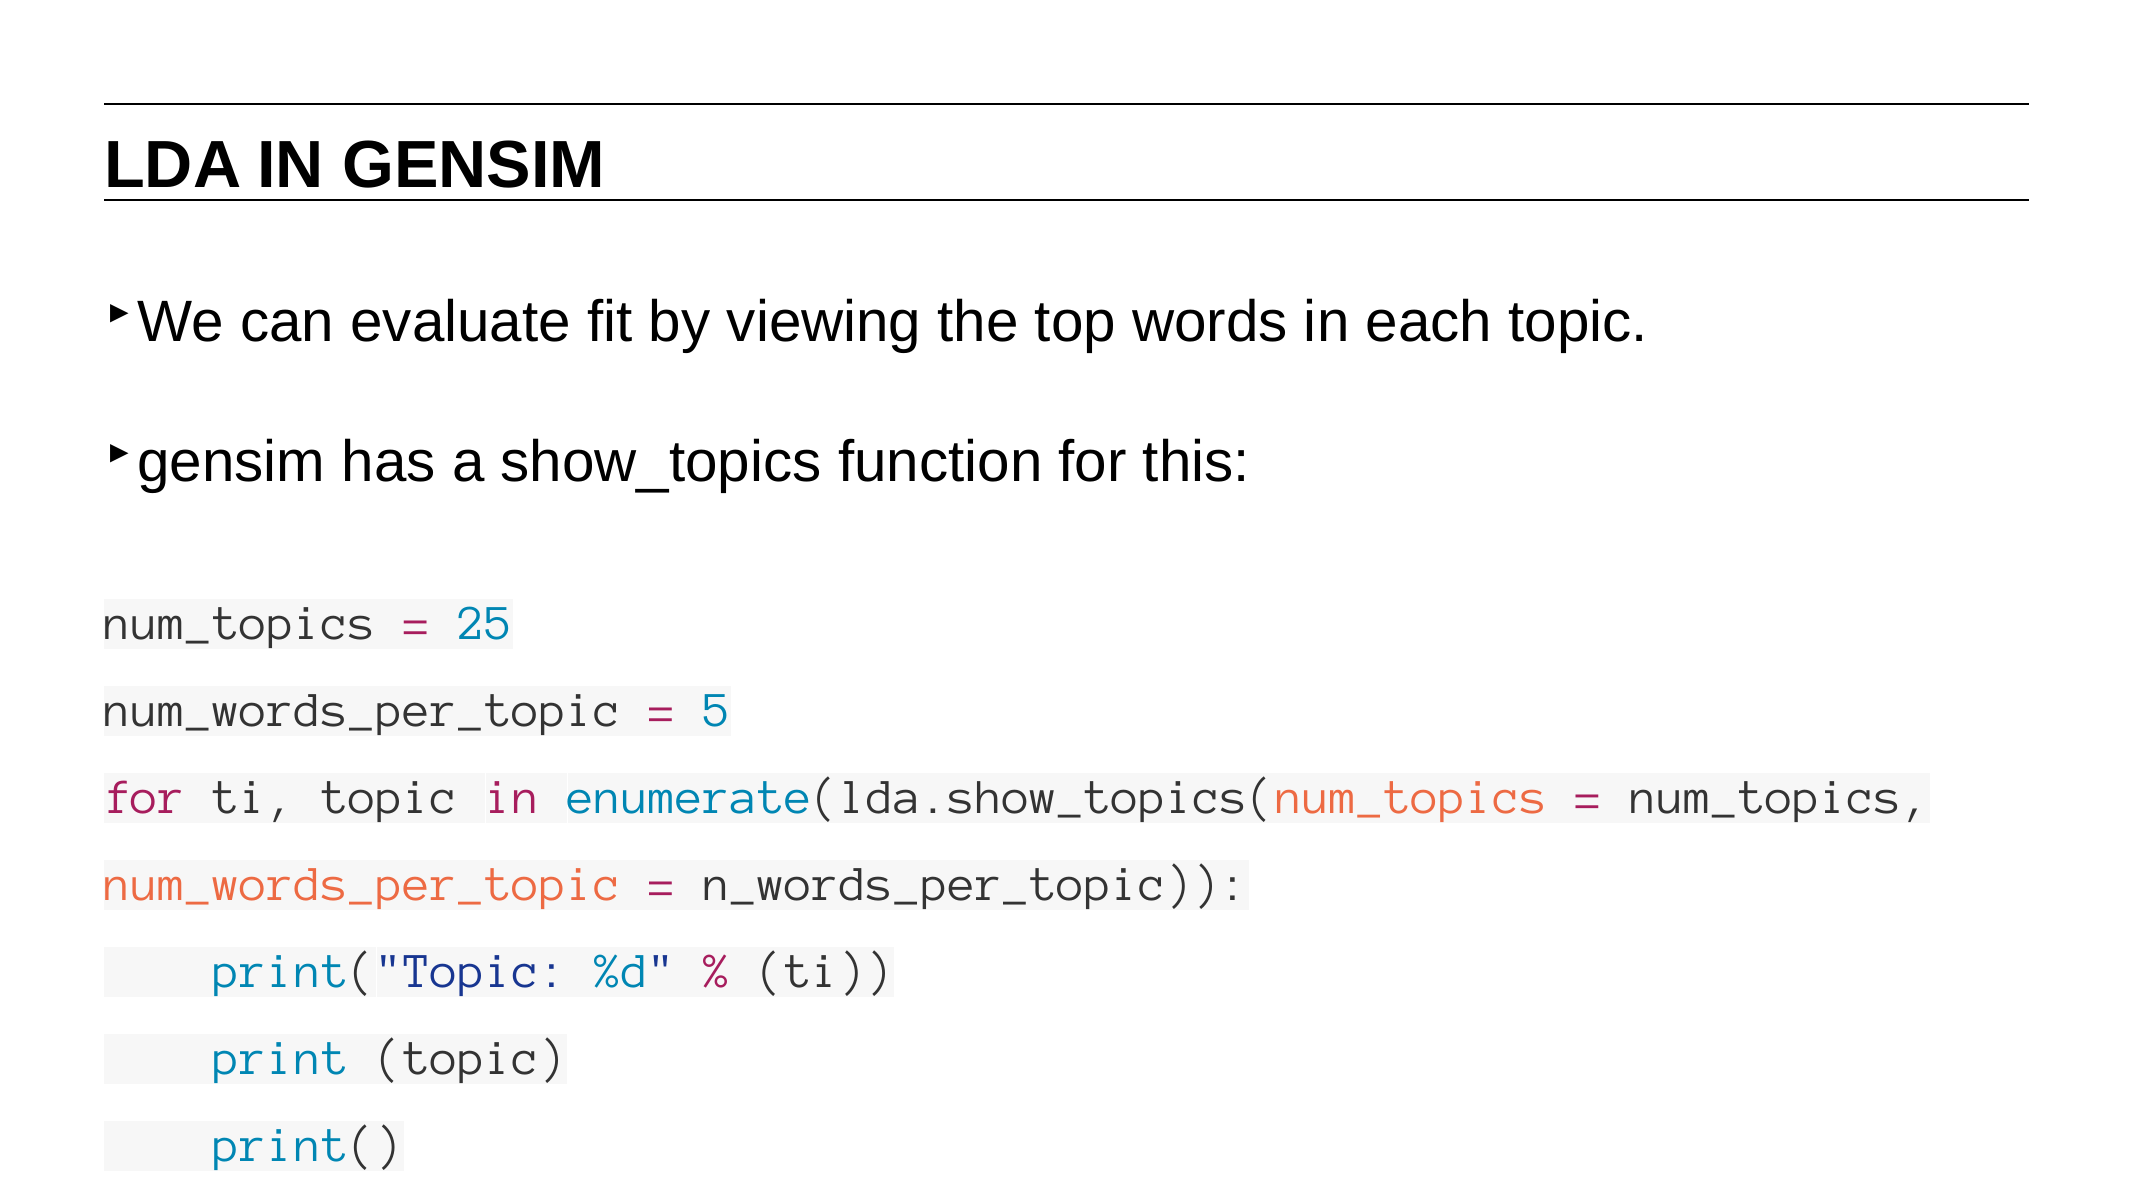

LDA IN GENSIM

We can evaluate fit by viewing the top words in each topic.

gensim has a show_topics function for this:

num_topics = 25
num_words_per_topic = 5
for ti, topic in enumerate(lda.show_topics(num_topics = num_topics, num_words_per_topic = n_words_per_topic)):
    print("Topic: %d" % (ti))
    print (topic)
    print()